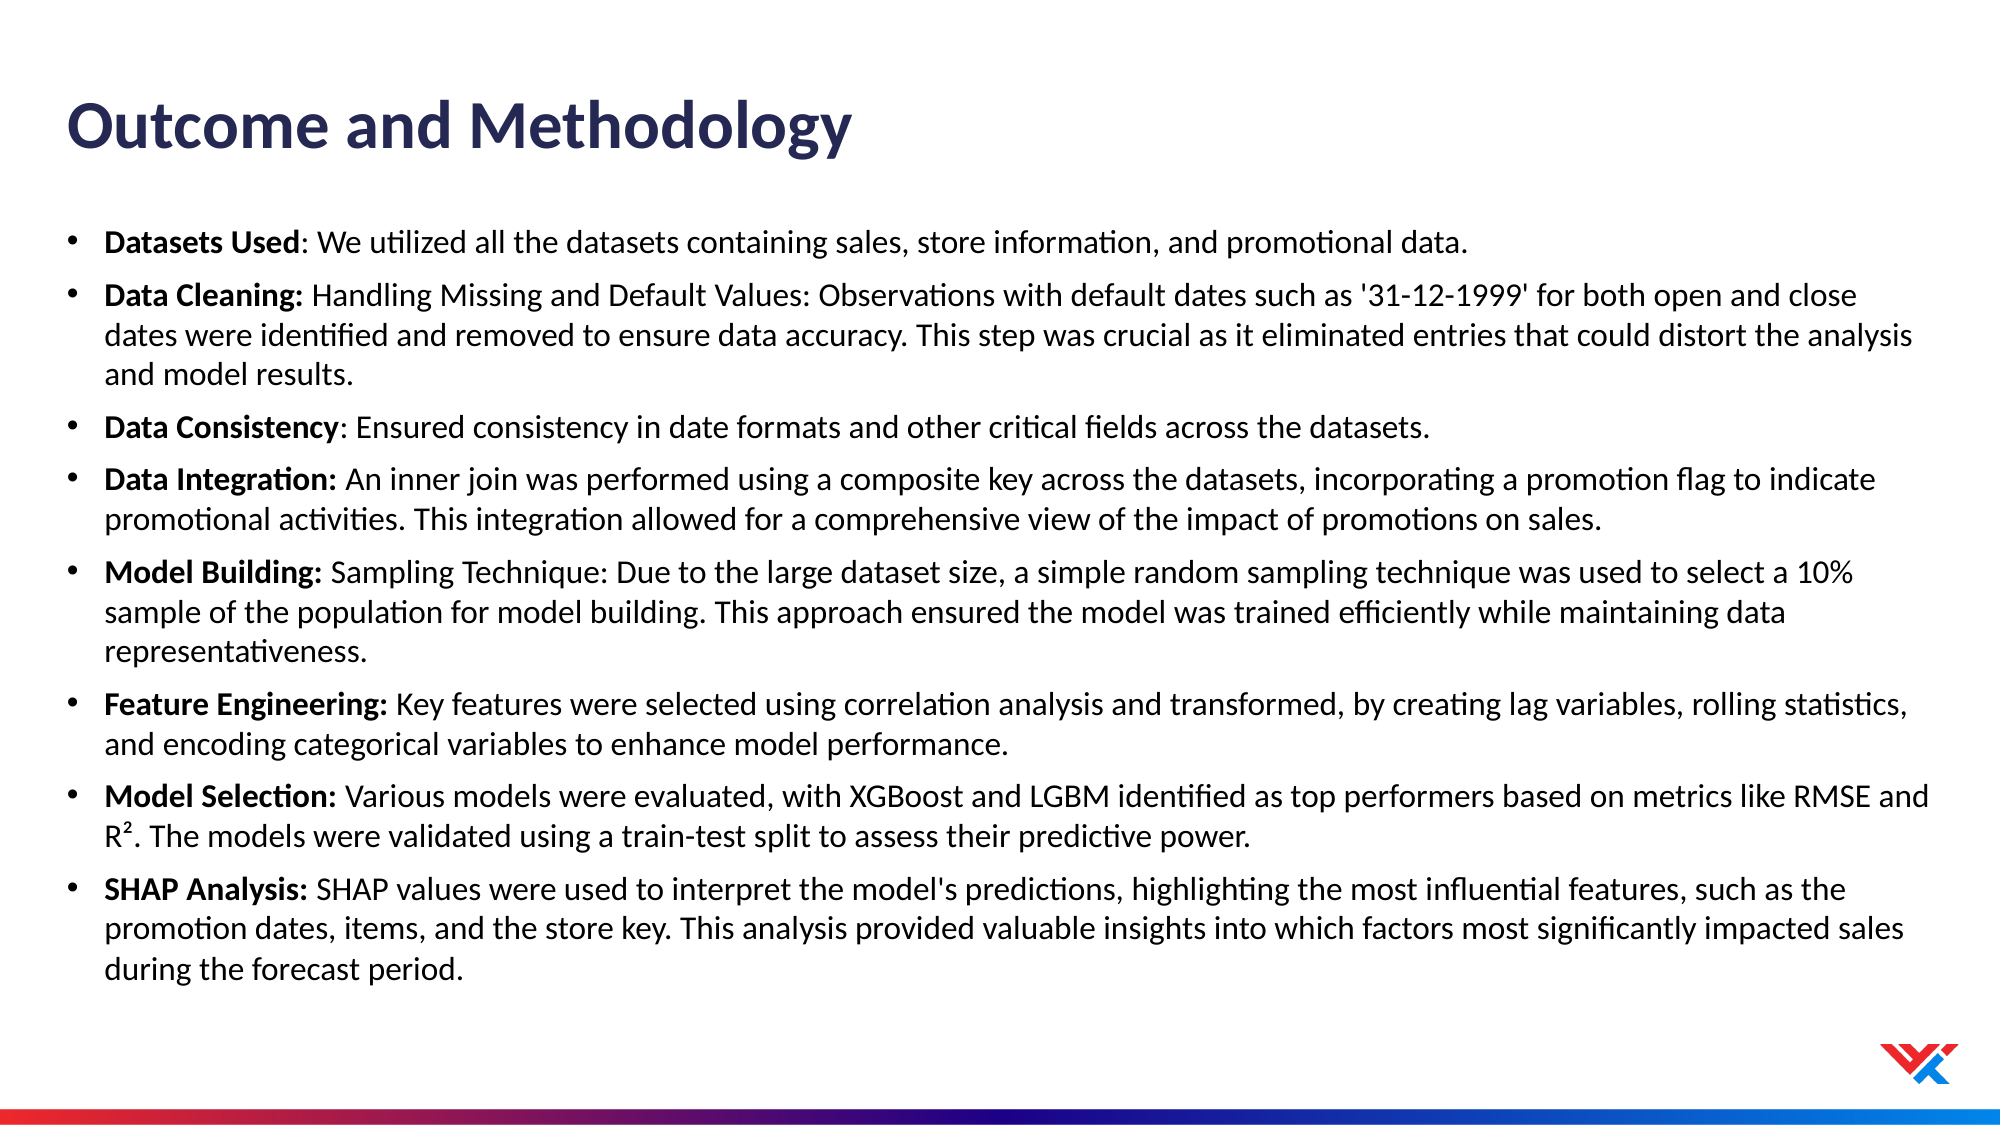

# Outcome and Methodology
Datasets Used: We utilized all the datasets containing sales, store information, and promotional data.
Data Cleaning: Handling Missing and Default Values: Observations with default dates such as '31-12-1999' for both open and close dates were identified and removed to ensure data accuracy. This step was crucial as it eliminated entries that could distort the analysis and model results.
Data Consistency: Ensured consistency in date formats and other critical fields across the datasets.
Data Integration: An inner join was performed using a composite key across the datasets, incorporating a promotion flag to indicate promotional activities. This integration allowed for a comprehensive view of the impact of promotions on sales.
Model Building: Sampling Technique: Due to the large dataset size, a simple random sampling technique was used to select a 10% sample of the population for model building. This approach ensured the model was trained efficiently while maintaining data representativeness.
Feature Engineering: Key features were selected using correlation analysis and transformed, by creating lag variables, rolling statistics, and encoding categorical variables to enhance model performance.
Model Selection: Various models were evaluated, with XGBoost and LGBM identified as top performers based on metrics like RMSE and R². The models were validated using a train-test split to assess their predictive power.
SHAP Analysis: SHAP values were used to interpret the model's predictions, highlighting the most influential features, such as the promotion dates, items, and the store key. This analysis provided valuable insights into which factors most significantly impacted sales during the forecast period.